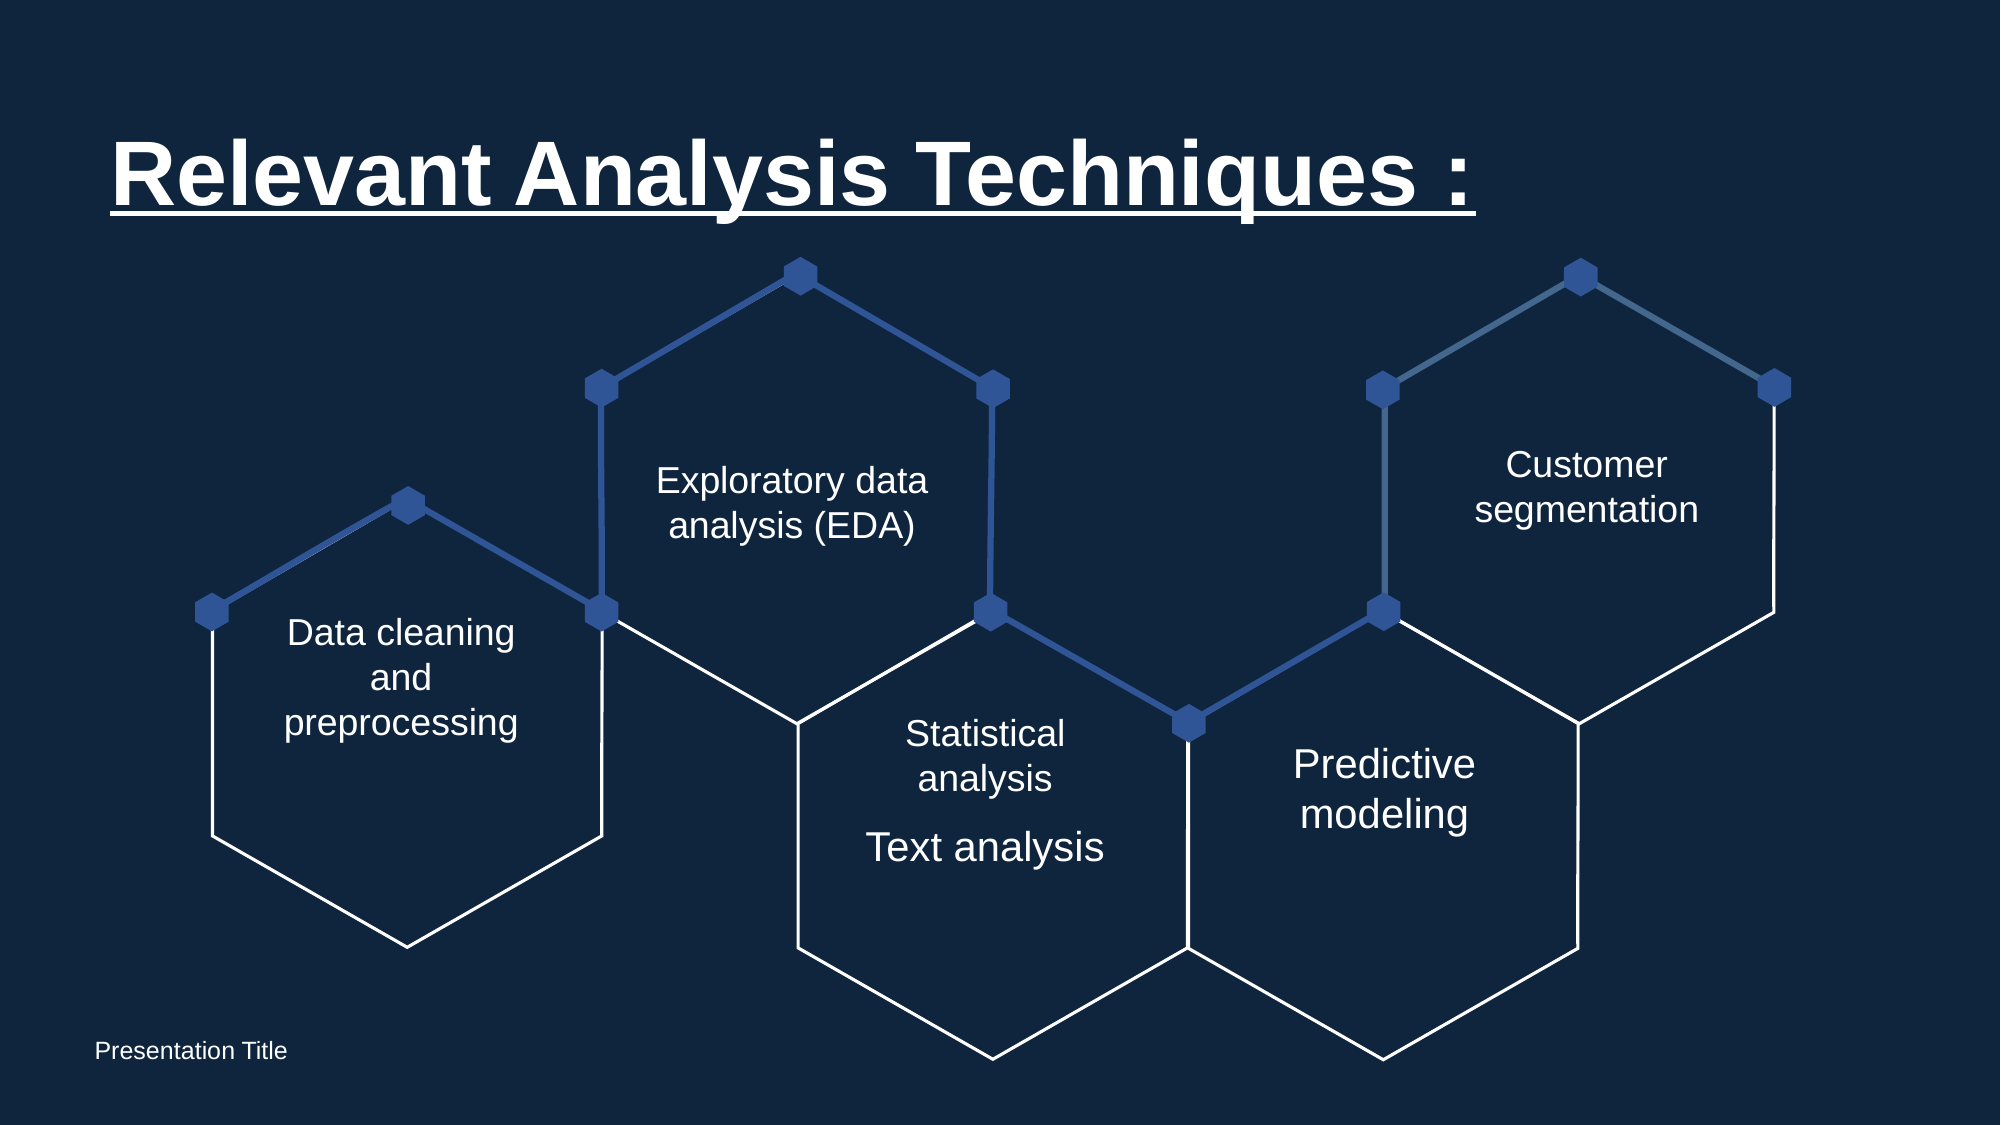

# Relevant Analysis Techniques :
Exploratory data analysis (EDA)

Customer segmentation

Data cleaning and preprocessing

Predictive modeling

Statistical analysis
Text analysis

Presentation Title